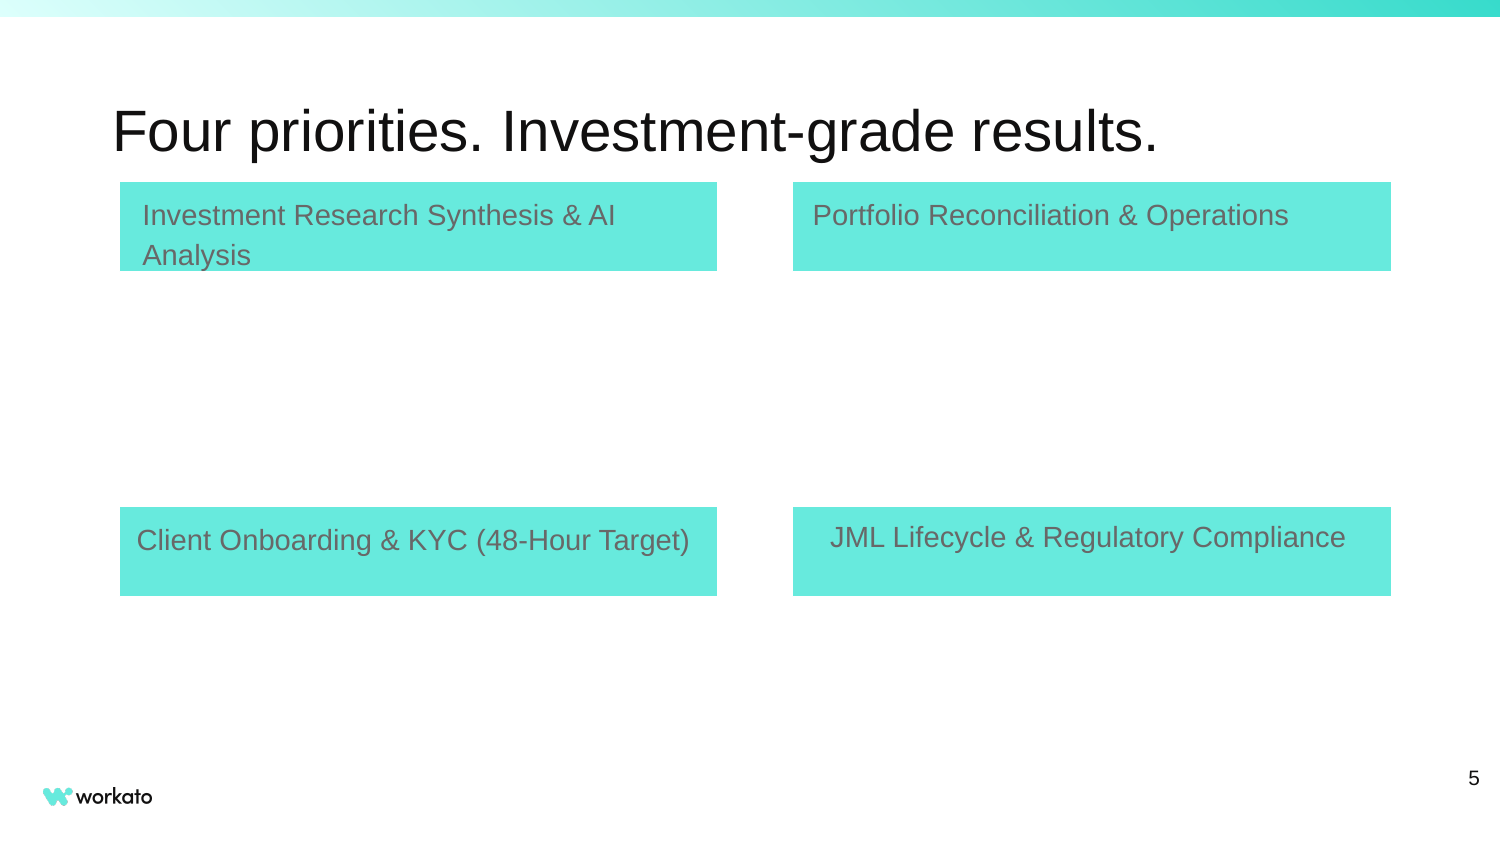

# Four priorities. Investment-grade results.

Investment Research Synthesis & AI Analysis
Portfolio Reconciliation & Operations

JML Lifecycle & Regulatory Compliance
Client Onboarding & KYC (48-Hour Target)
5